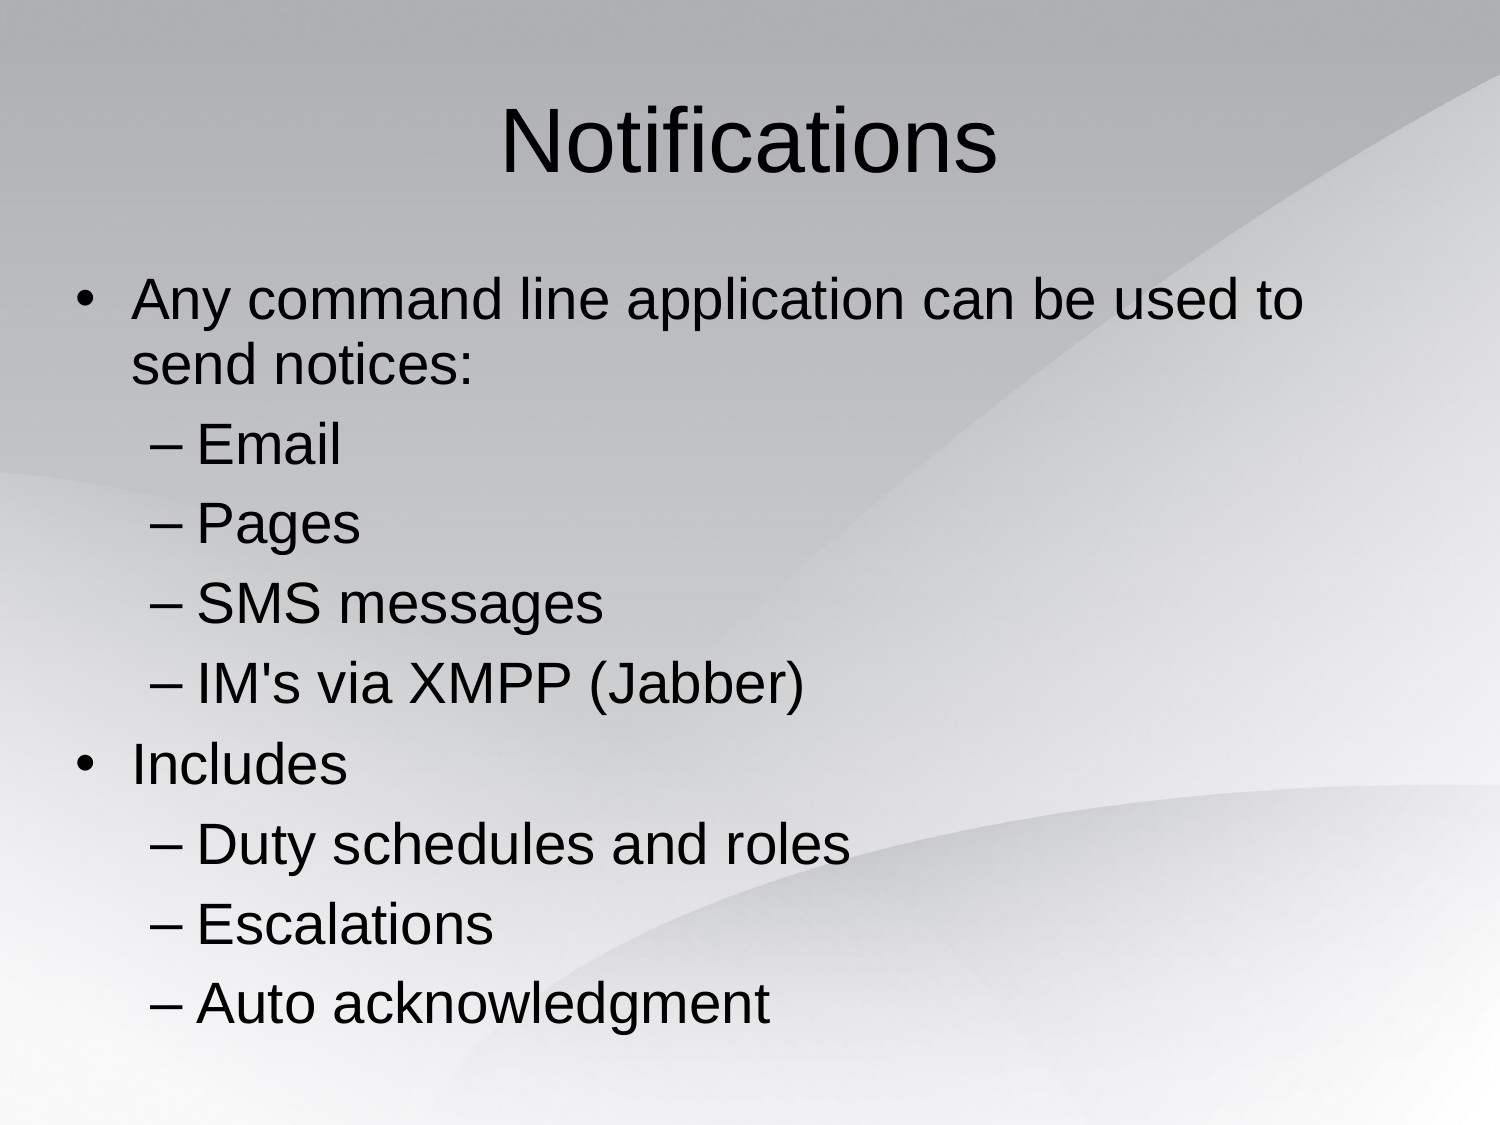

Notifications
Any command line application can be used to send notices:
Email
Pages
SMS messages
IM's via XMPP (Jabber)
Includes
Duty schedules and roles
Escalations
Auto acknowledgment